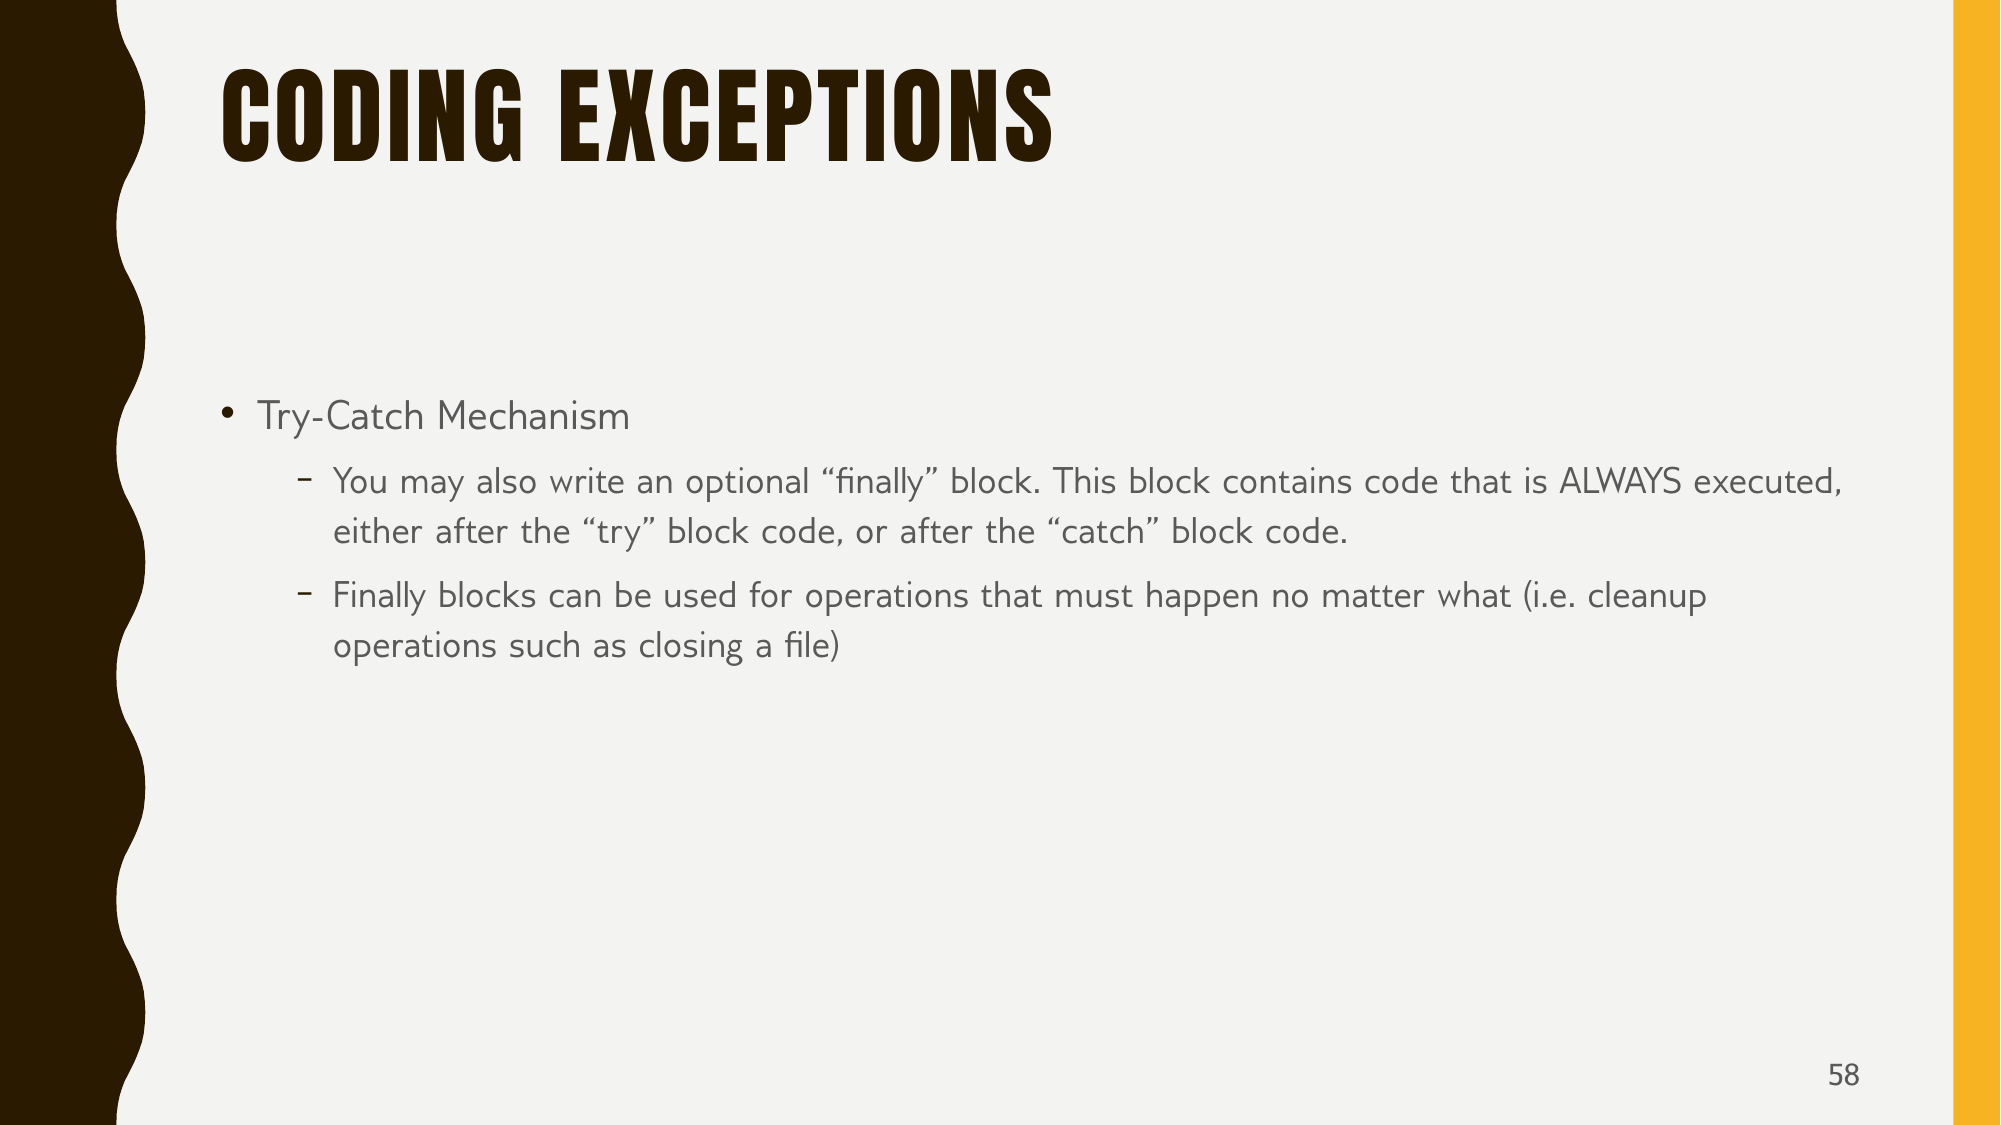

# Coding Exceptions
Try-Catch Mechanism
You may also write an optional “finally” block. This block contains code that is ALWAYS executed, either after the “try” block code, or after the “catch” block code.
Finally blocks can be used for operations that must happen no matter what (i.e. cleanup operations such as closing a file)
58